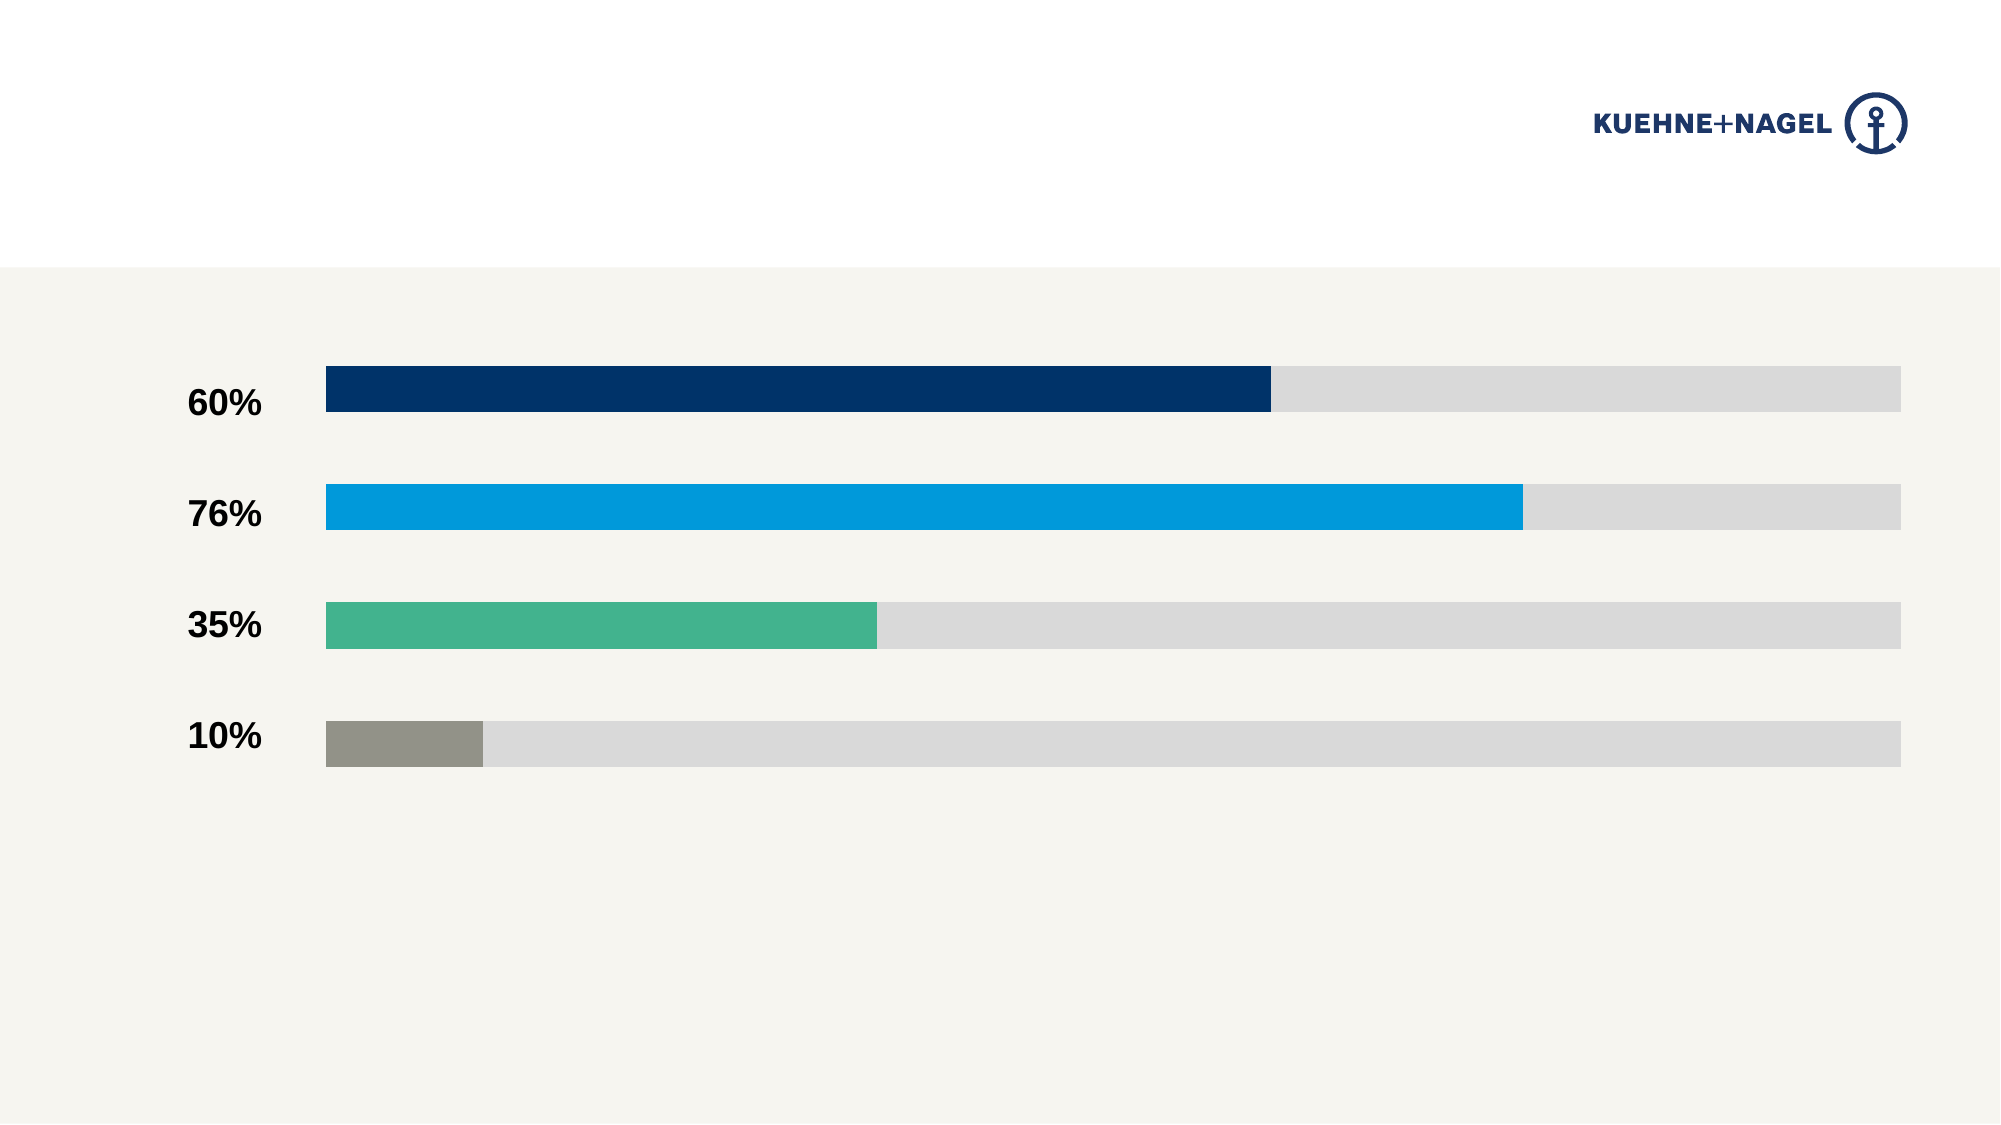

### Chart

| Category | Colour bar | gray section |
|---|---|---|
| Category 1 | 10.0 | 90.0 |
| Category 2 | 35.0 | 65.0 |
| Category 3 | 76.0 | 24.0 |
| Category 4 | 60.0 | 40.0 |
60%
76%
35%
10%